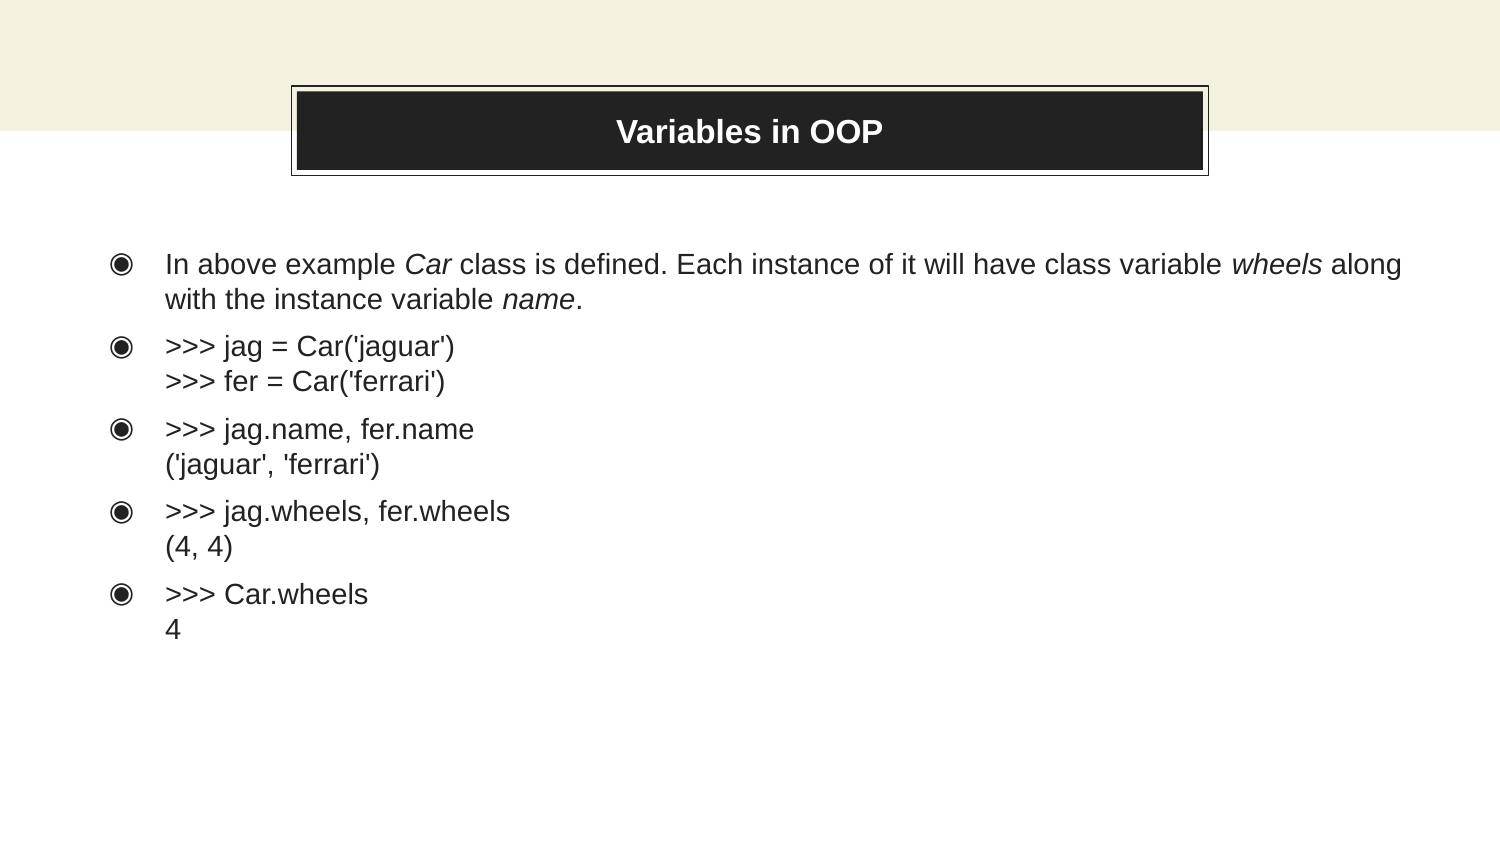

# Variables in OOP
In above example Car class is defined. Each instance of it will have class variable wheels along with the instance variable name.
>>> jag = Car('jaguar')
>>> fer = Car('ferrari')
>>> jag.name, fer.name
('jaguar', 'ferrari')
>>> jag.wheels, fer.wheels
(4, 4)
>>> Car.wheels
4